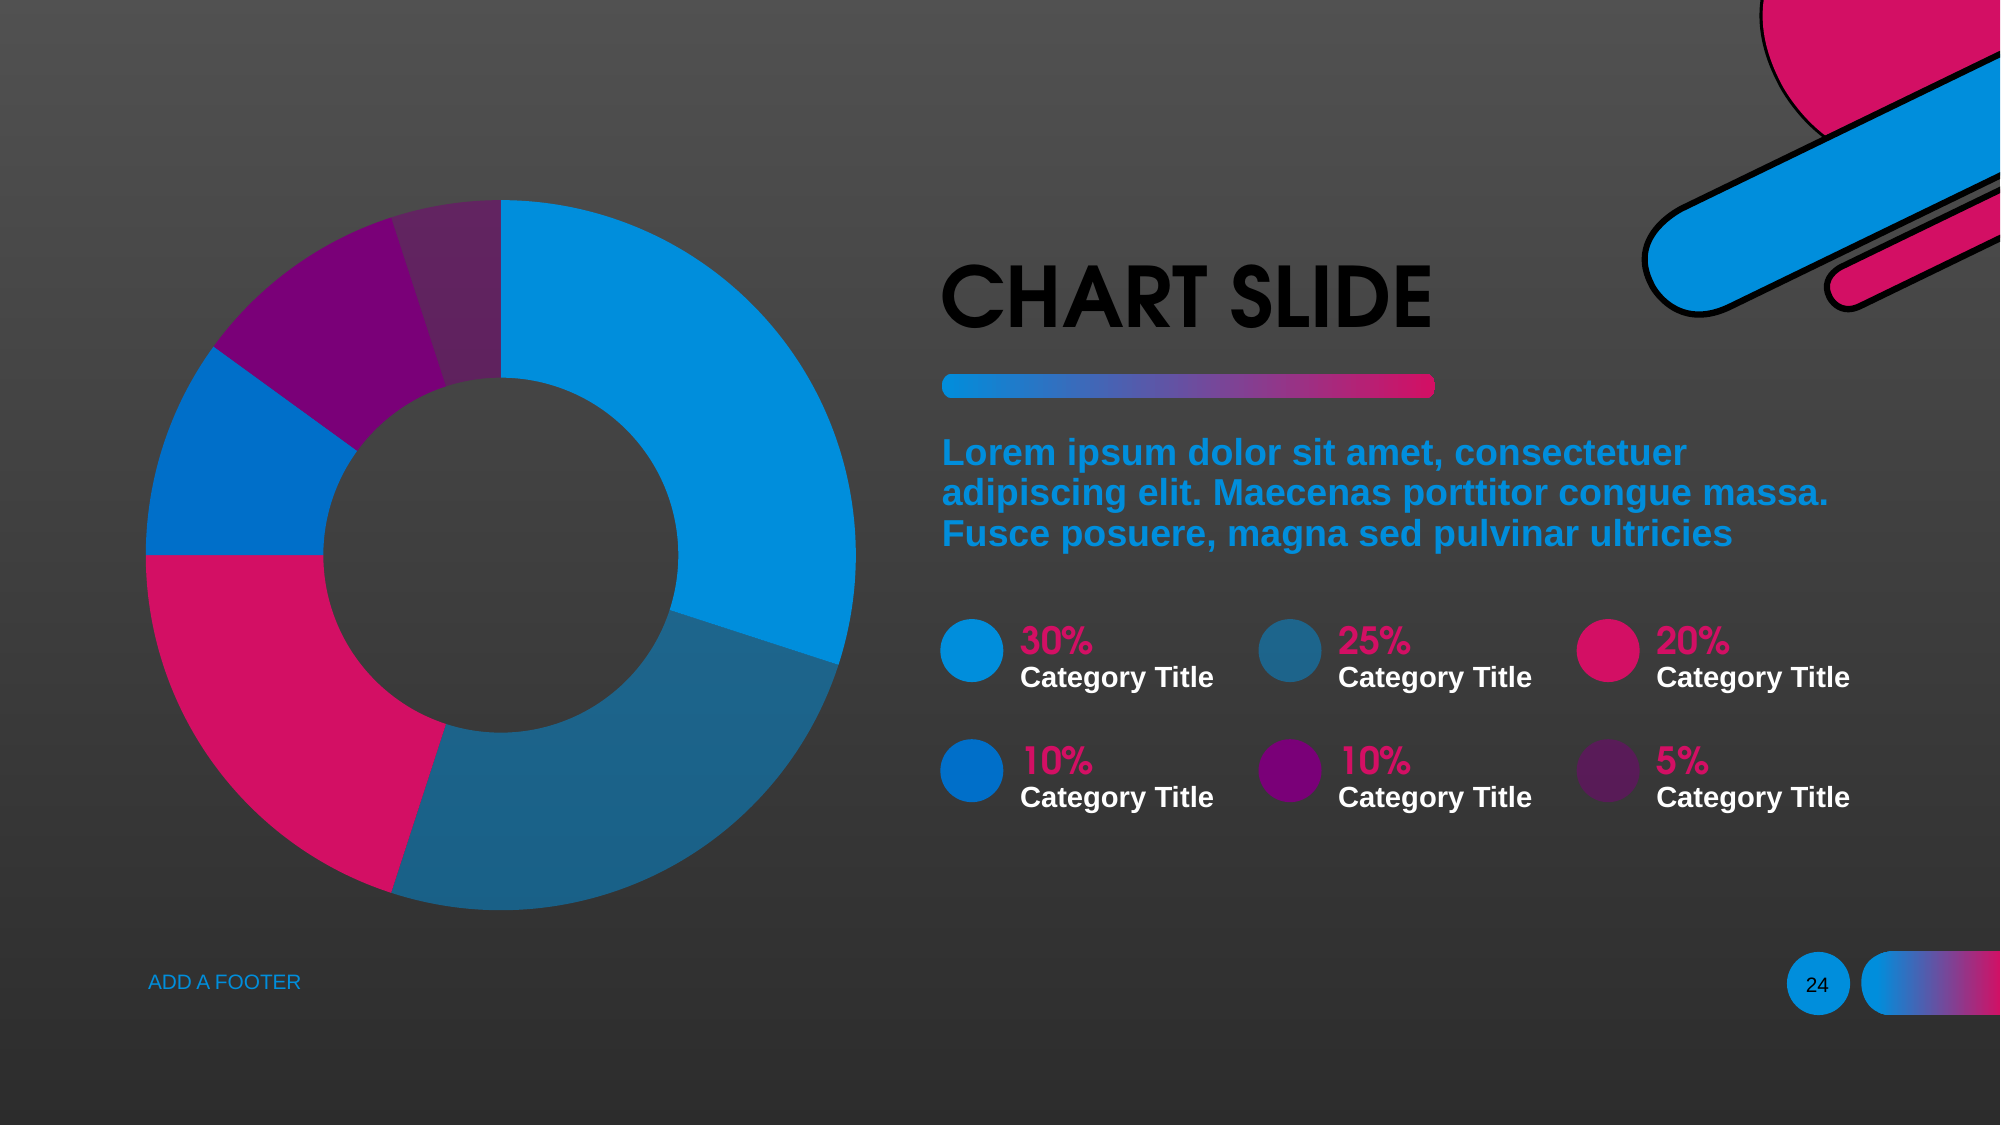

### Chart

| Category | Sales |
|---|---|
| 1st Qtr | 30.0 |
| 2nd Qtr | 25.0 |
| 3rd Qtr | 20.0 |
| 4th Qtr | 10.0 |
# CHART SLIDE
Lorem ipsum dolor sit amet, consectetuer adipiscing elit. Maecenas porttitor congue massa. Fusce posuere, magna sed pulvinar ultricies
30%
25%
20%

Category Title
Category Title
Category Title
10%
10%
5%

Category Title
Category Title
Category Title
ADD A FOOTER
24